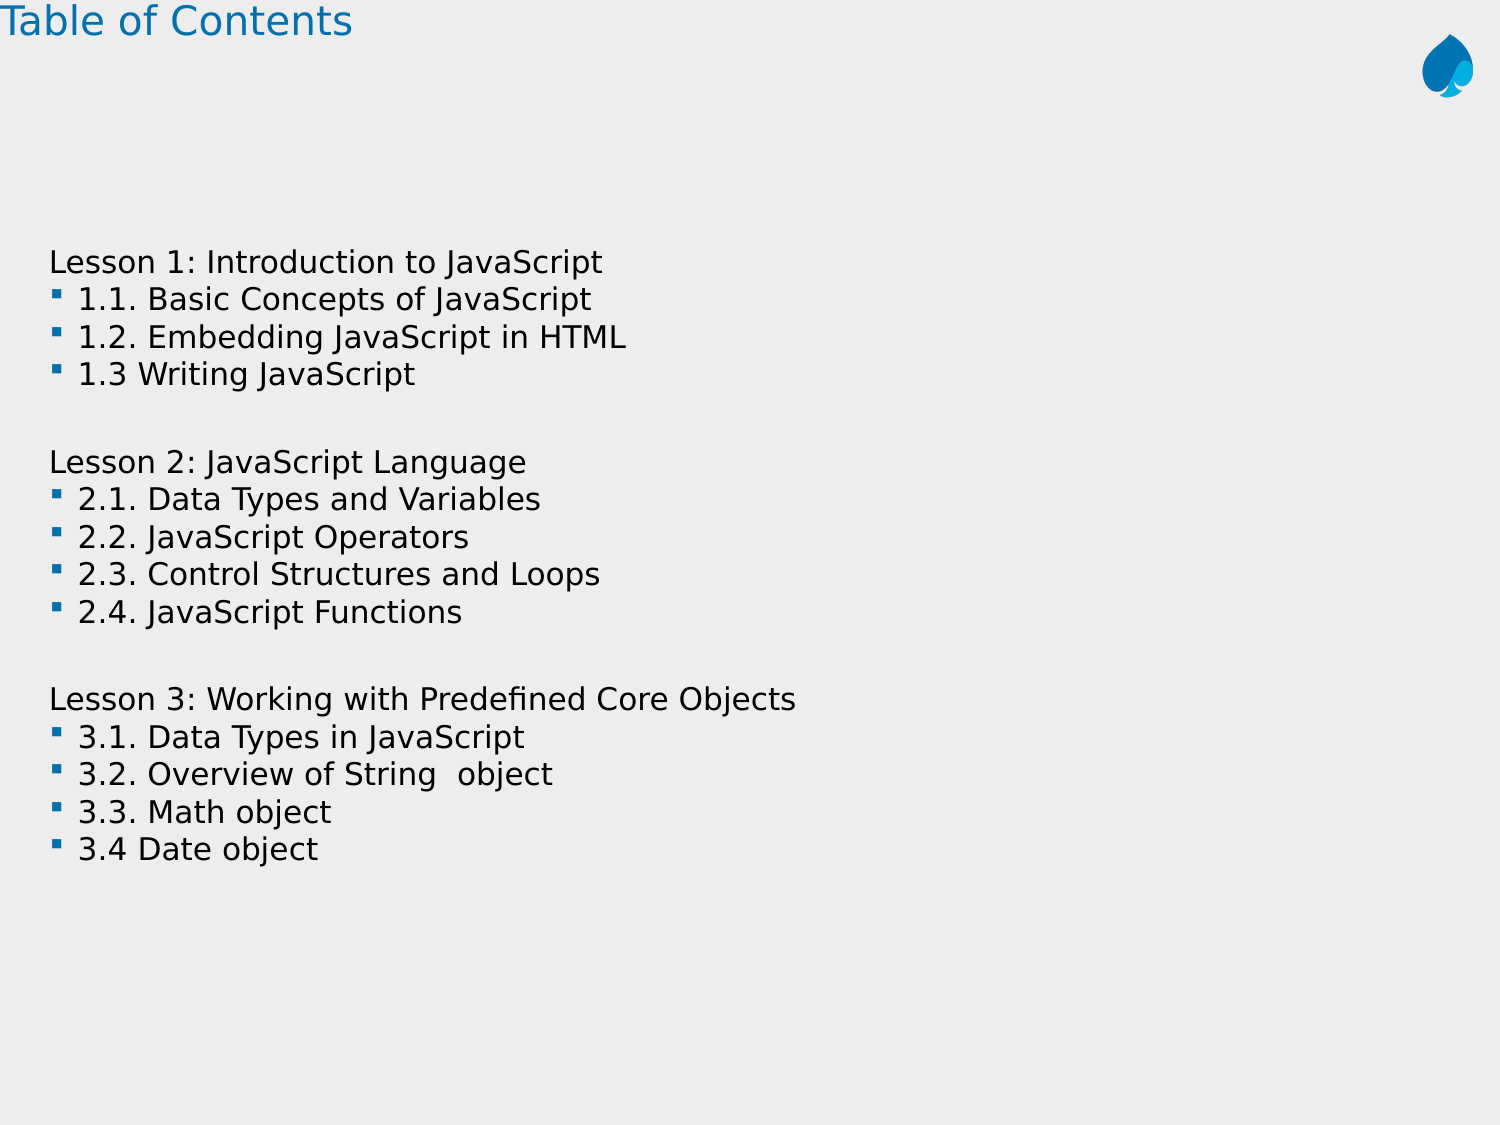

# Table of Contents
Lesson 1: Introduction to JavaScript
1.1. Basic Concepts of JavaScript
1.2. Embedding JavaScript in HTML
1.3 Writing JavaScript

Lesson 2: JavaScript Language
2.1. Data Types and Variables
2.2. JavaScript Operators
2.3. Control Structures and Loops
2.4. JavaScript Functions

Lesson 3: Working with Predefined Core Objects
3.1. Data Types in JavaScript
3.2. Overview of String  object
3.3. Math object
3.4 Date object